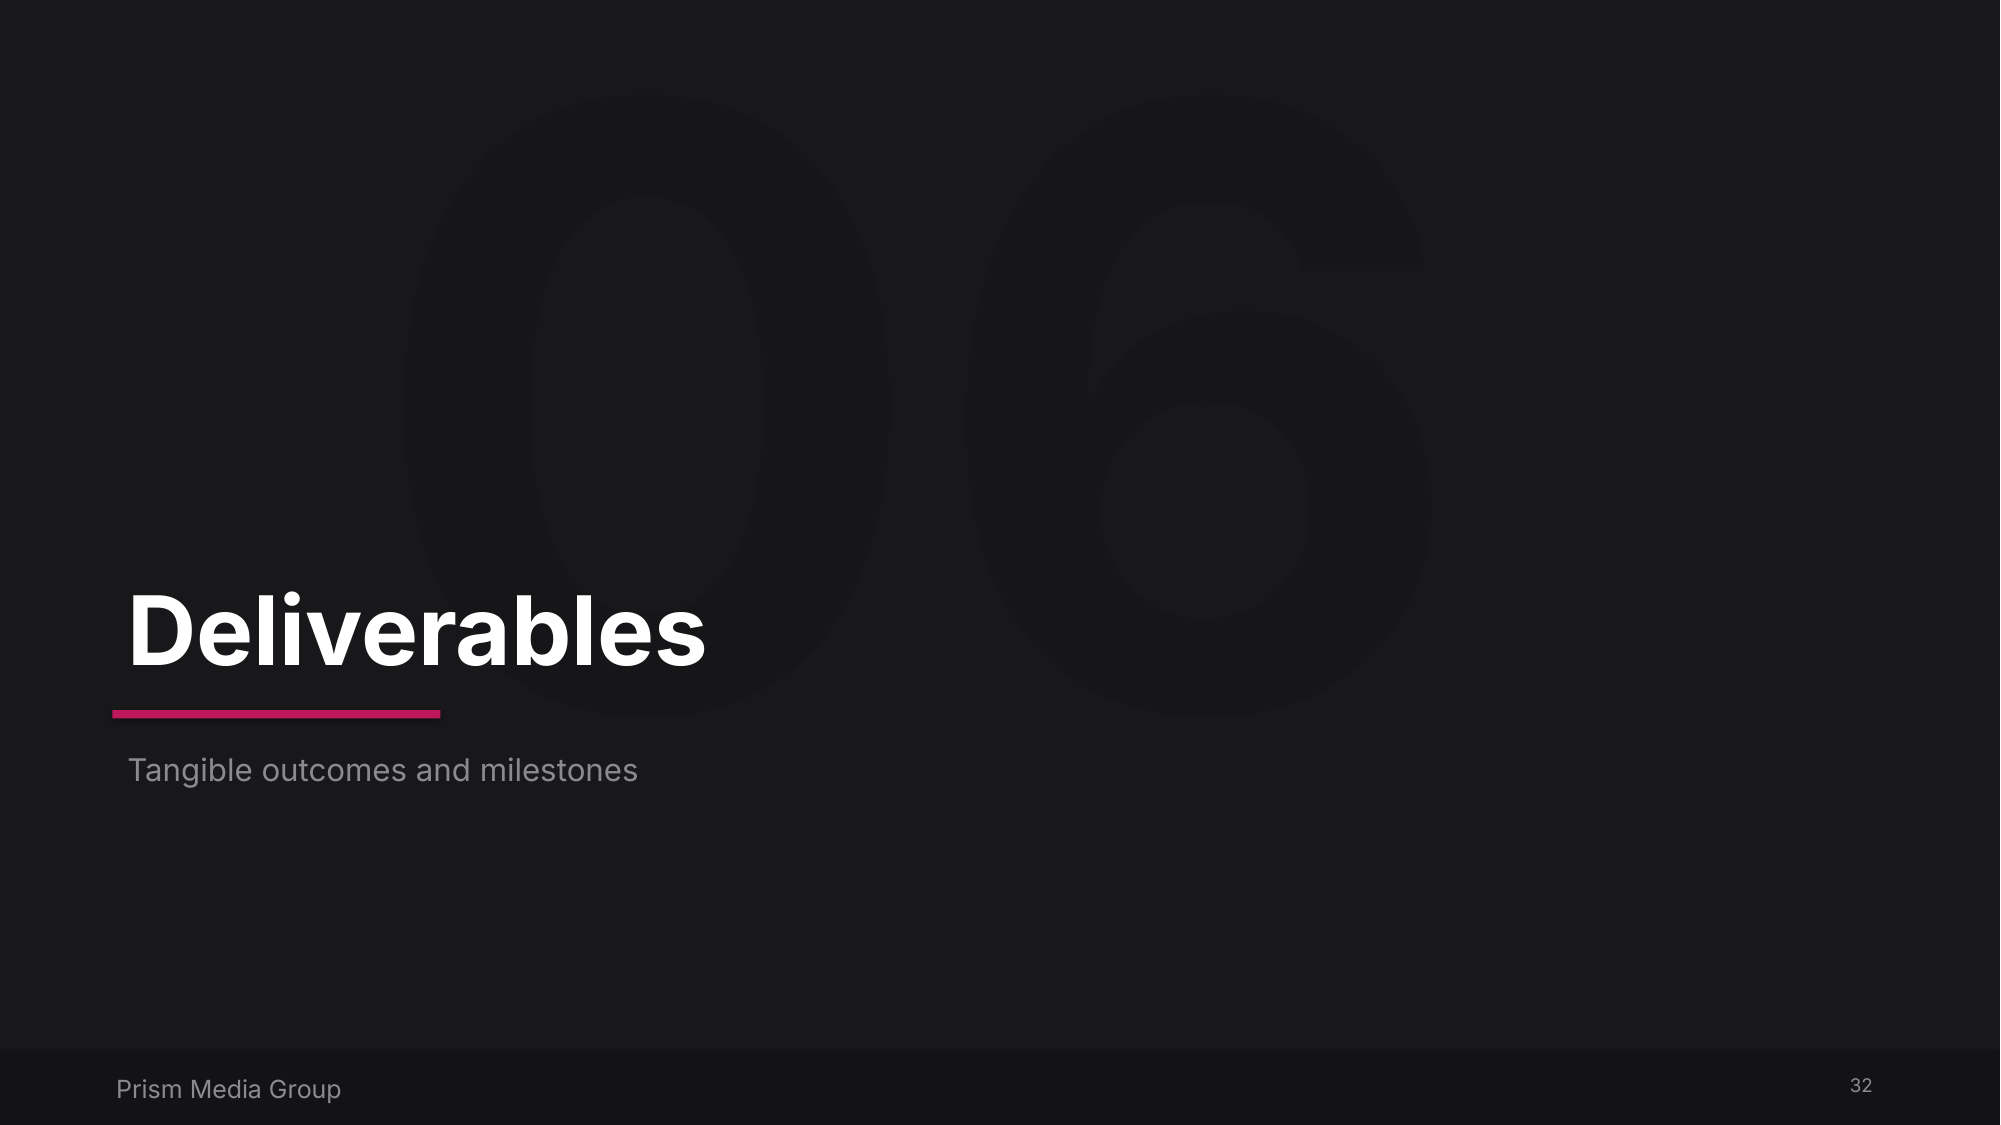

06
Deliverables

Tangible outcomes and milestones

Prism Media Group
32